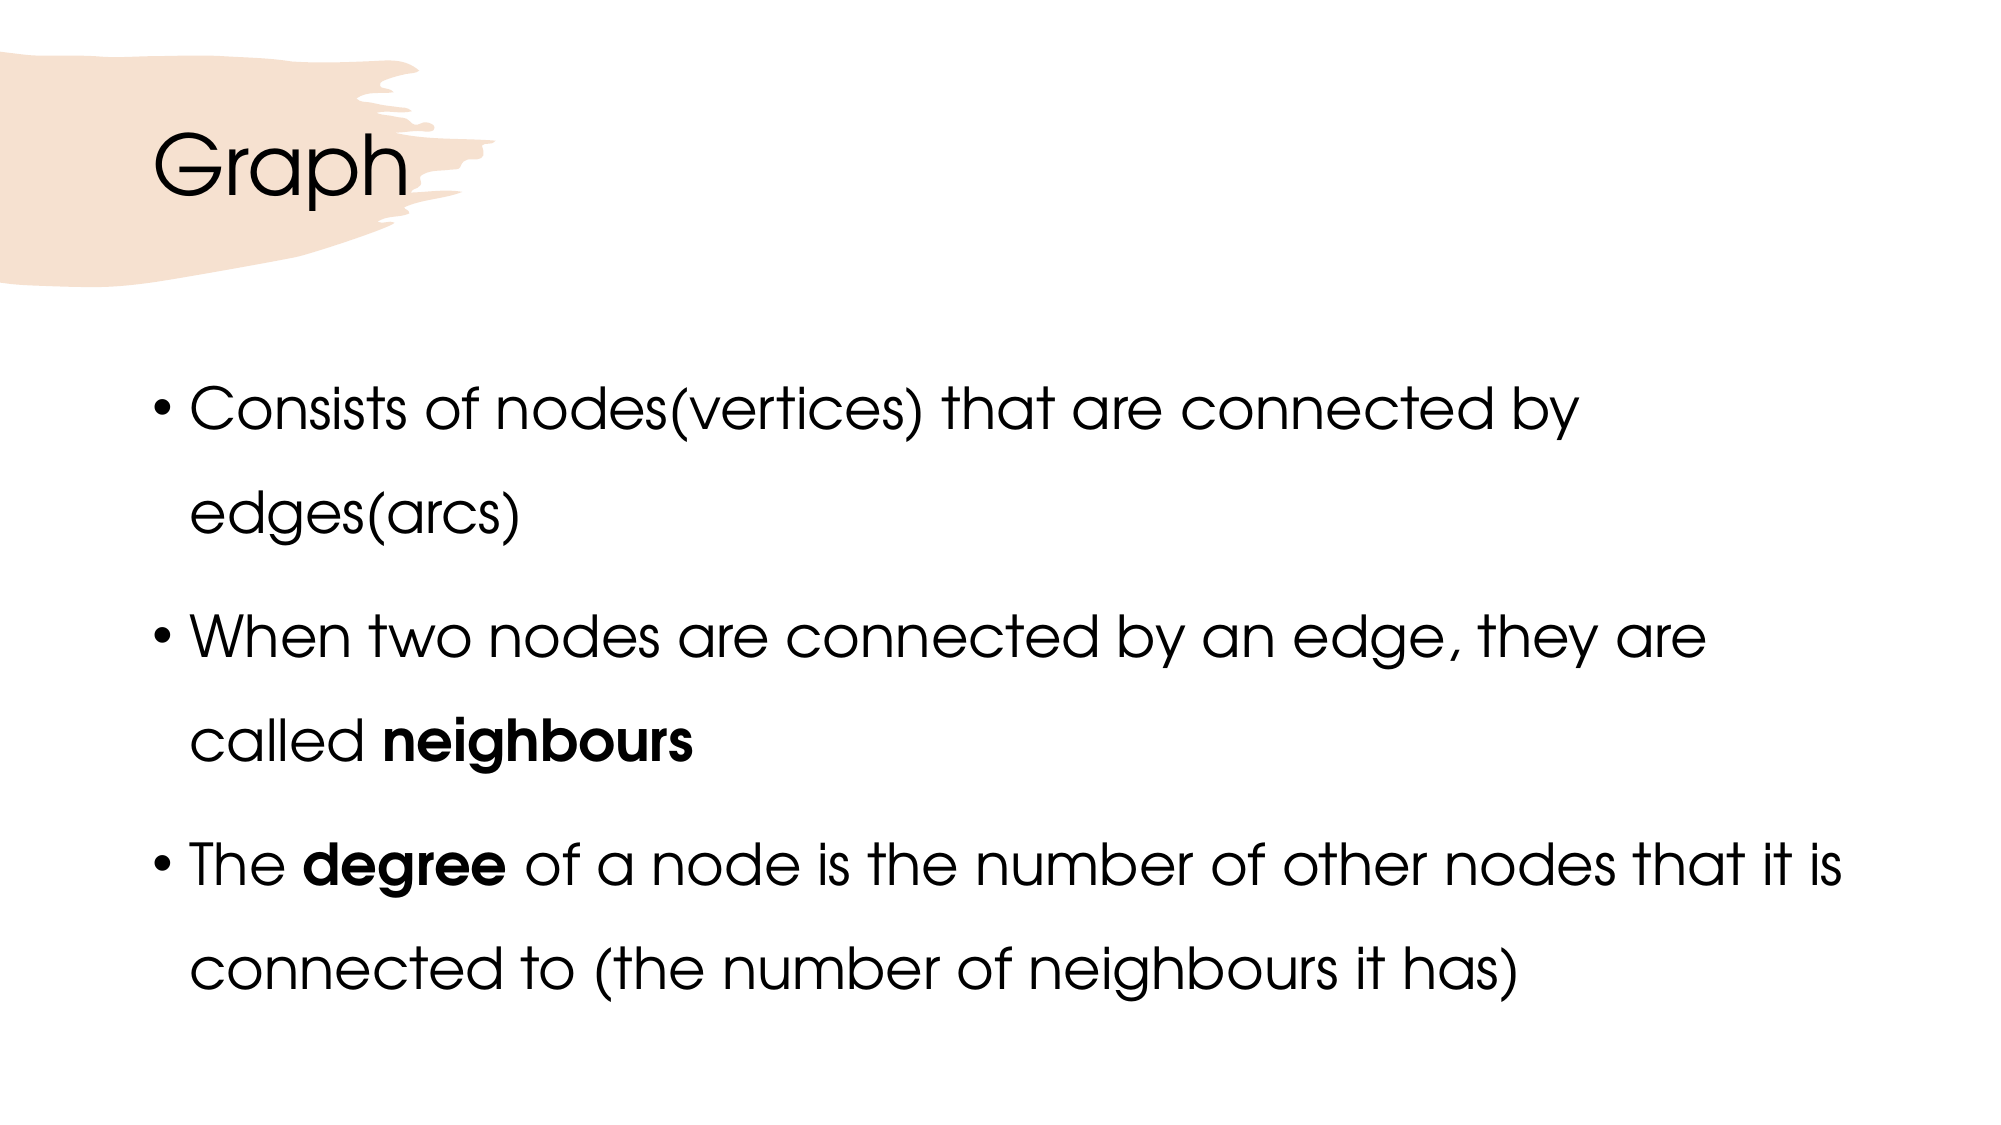

# Graph
Consists of nodes(vertices) that are connected by edges(arcs)
When two nodes are connected by an edge, they are called neighbours
The degree of a node is the number of other nodes that it is connected to (the number of neighbours it has)